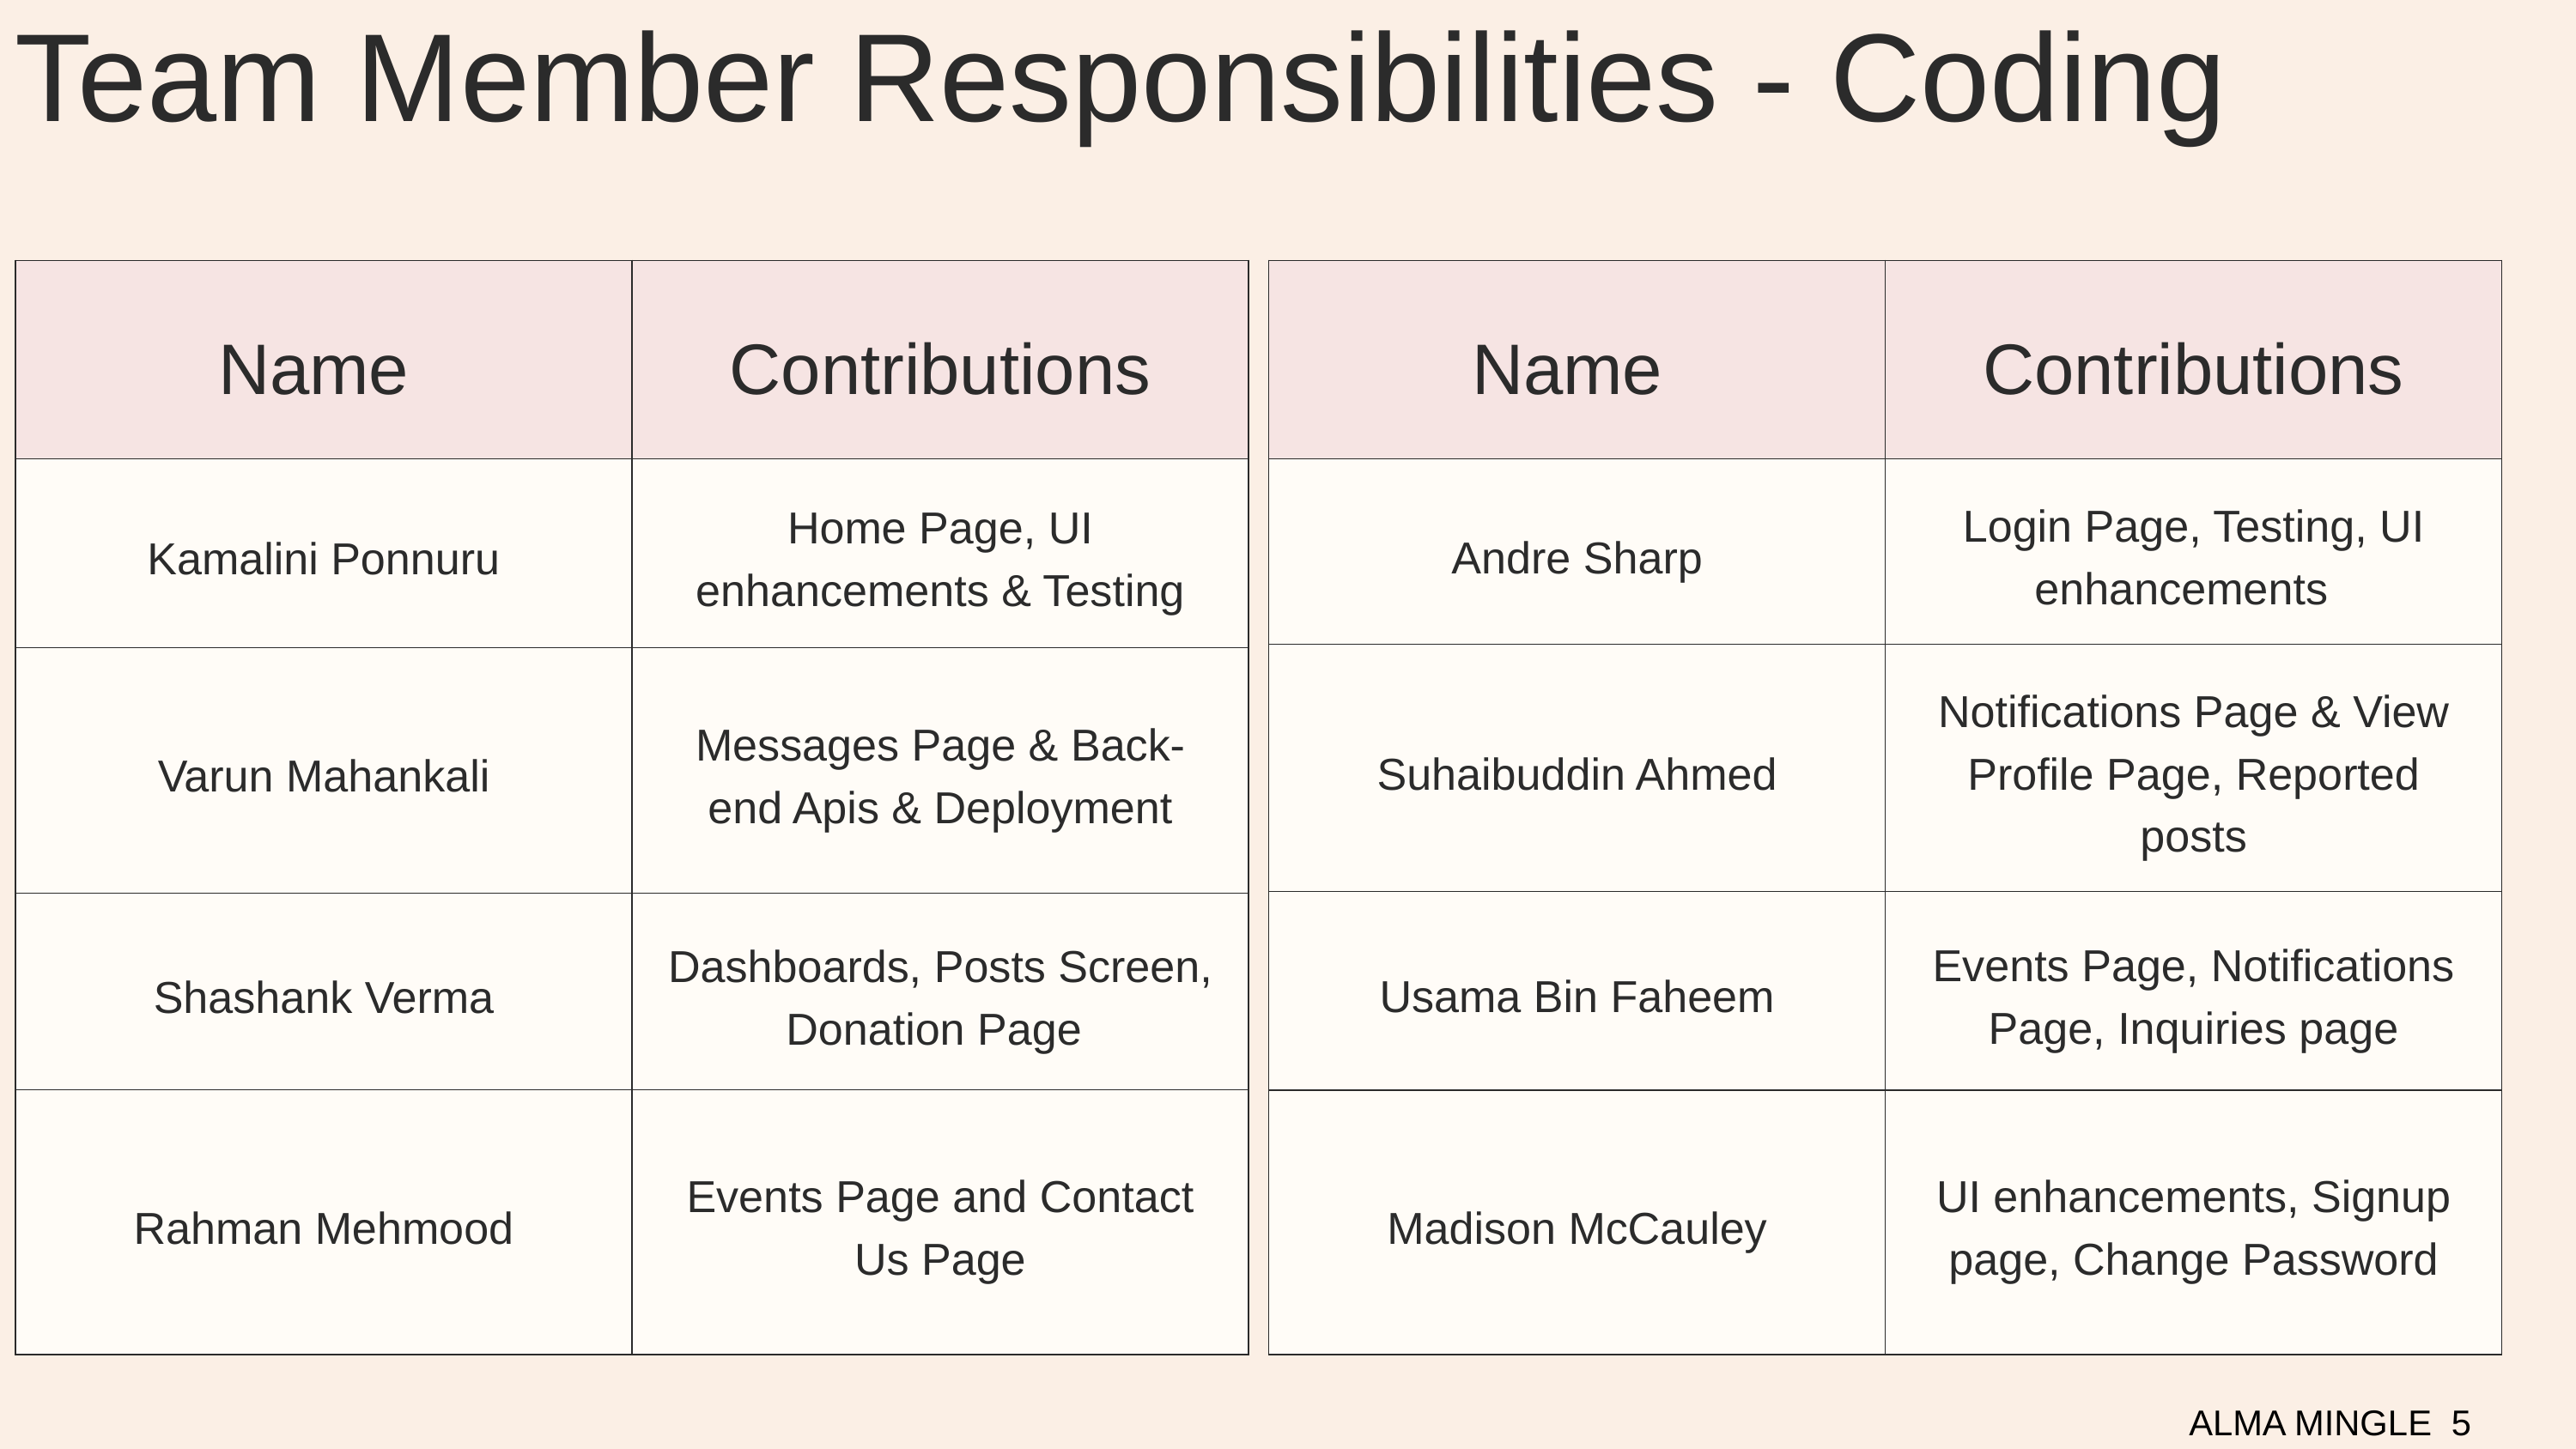

Team Member Responsibilities - Coding
| Name | Contributions |
| --- | --- |
| Kamalini Ponnuru | Home Page, UI enhancements & Testing |
| Varun Mahankali | Messages Page & Back-end Apis & Deployment |
| Shashank Verma | Dashboards, Posts Screen, Donation Page |
| Rahman Mehmood | Events Page and Contact Us Page |
| Name | Contributions |
| --- | --- |
| Andre Sharp | Login Page, Testing, UI enhancements |
| Suhaibuddin Ahmed | Notifications Page & View Profile Page, Reported posts |
| Usama Bin Faheem | Events Page, Notifications Page, Inquiries page |
| Madison McCauley | UI enhancements, Signup page, Change Password |
ALMA
MINGLE  5